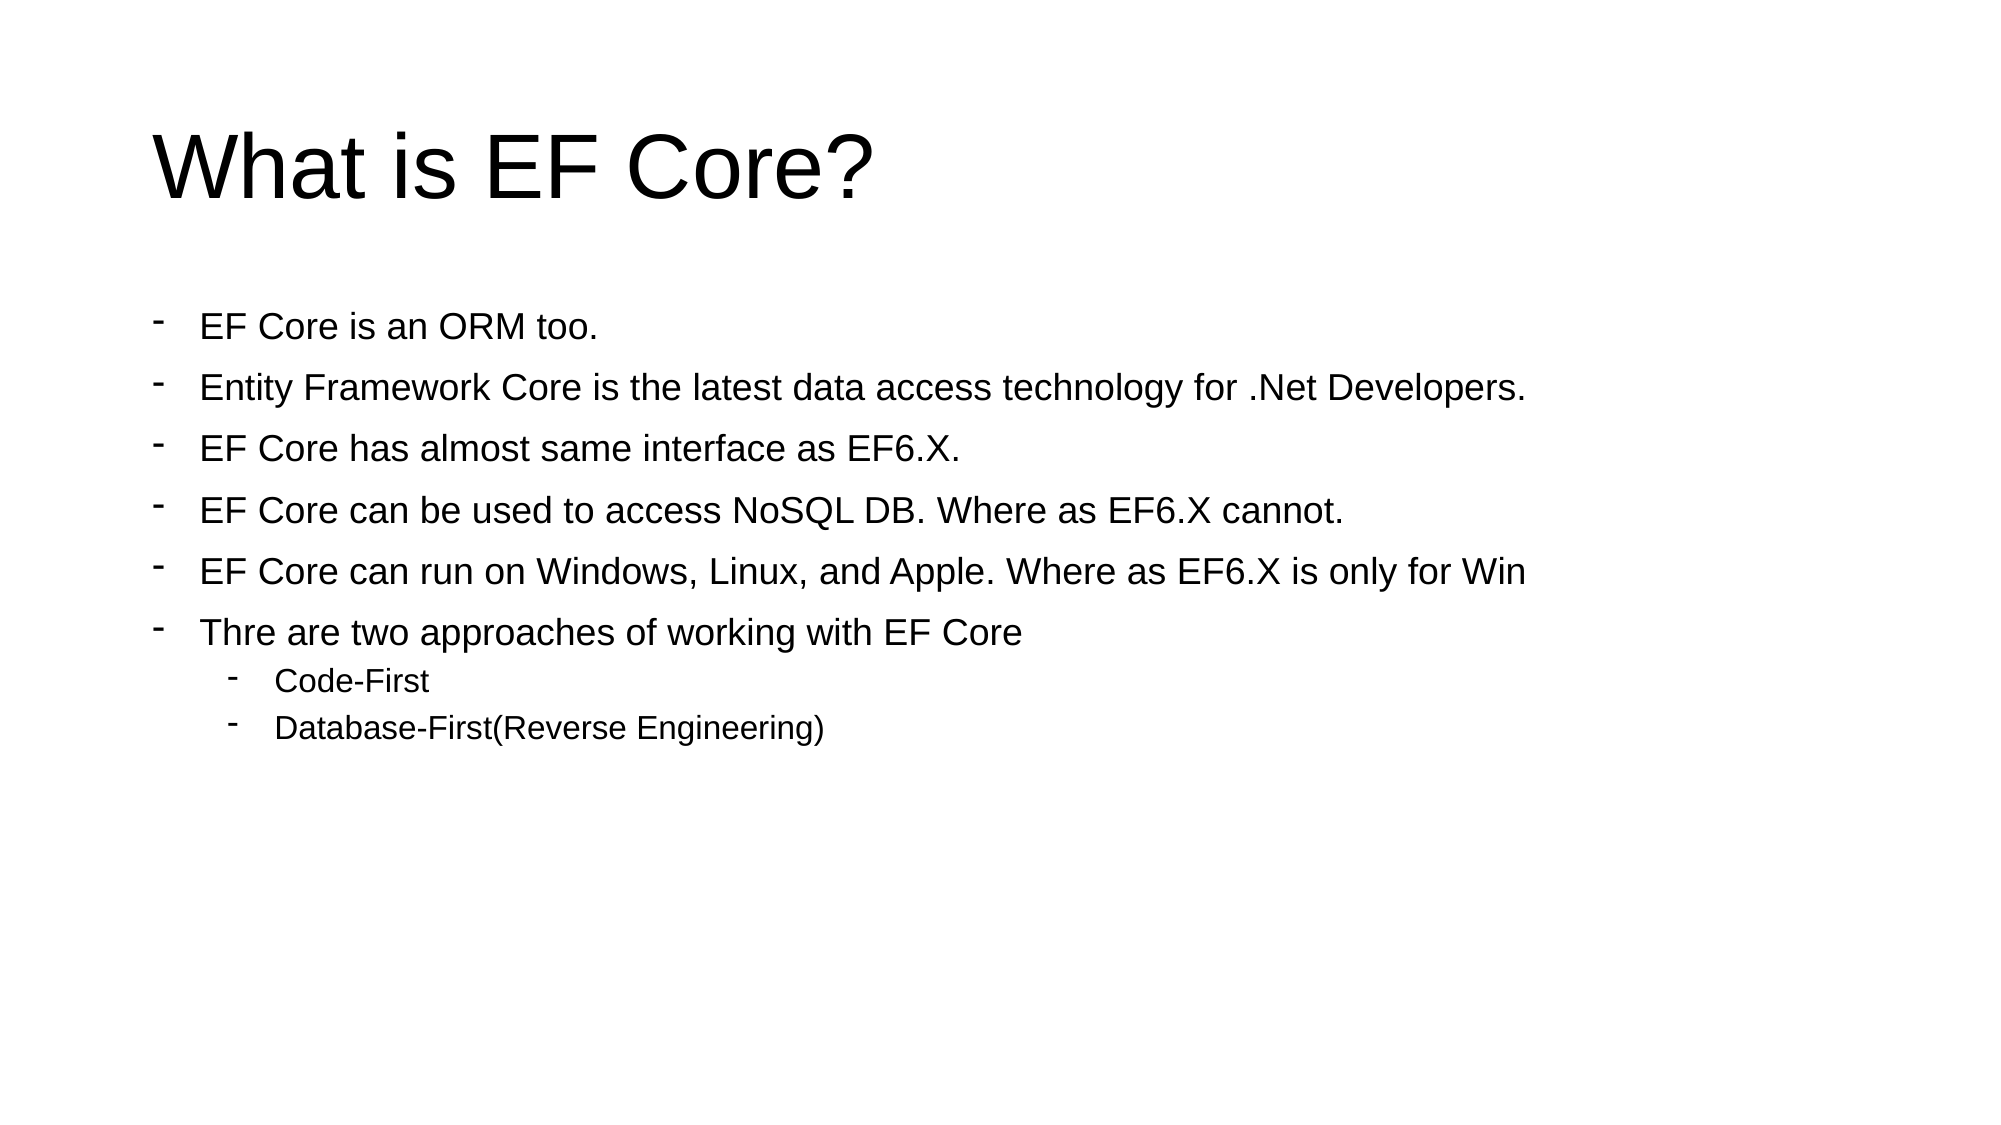

# What is EF Core?
EF Core is an ORM too.
Entity Framework Core is the latest data access technology for .Net Developers.
EF Core has almost same interface as EF6.X.
EF Core can be used to access NoSQL DB. Where as EF6.X cannot.
EF Core can run on Windows, Linux, and Apple. Where as EF6.X is only for Win
Thre are two approaches of working with EF Core
Code-First
Database-First(Reverse Engineering)